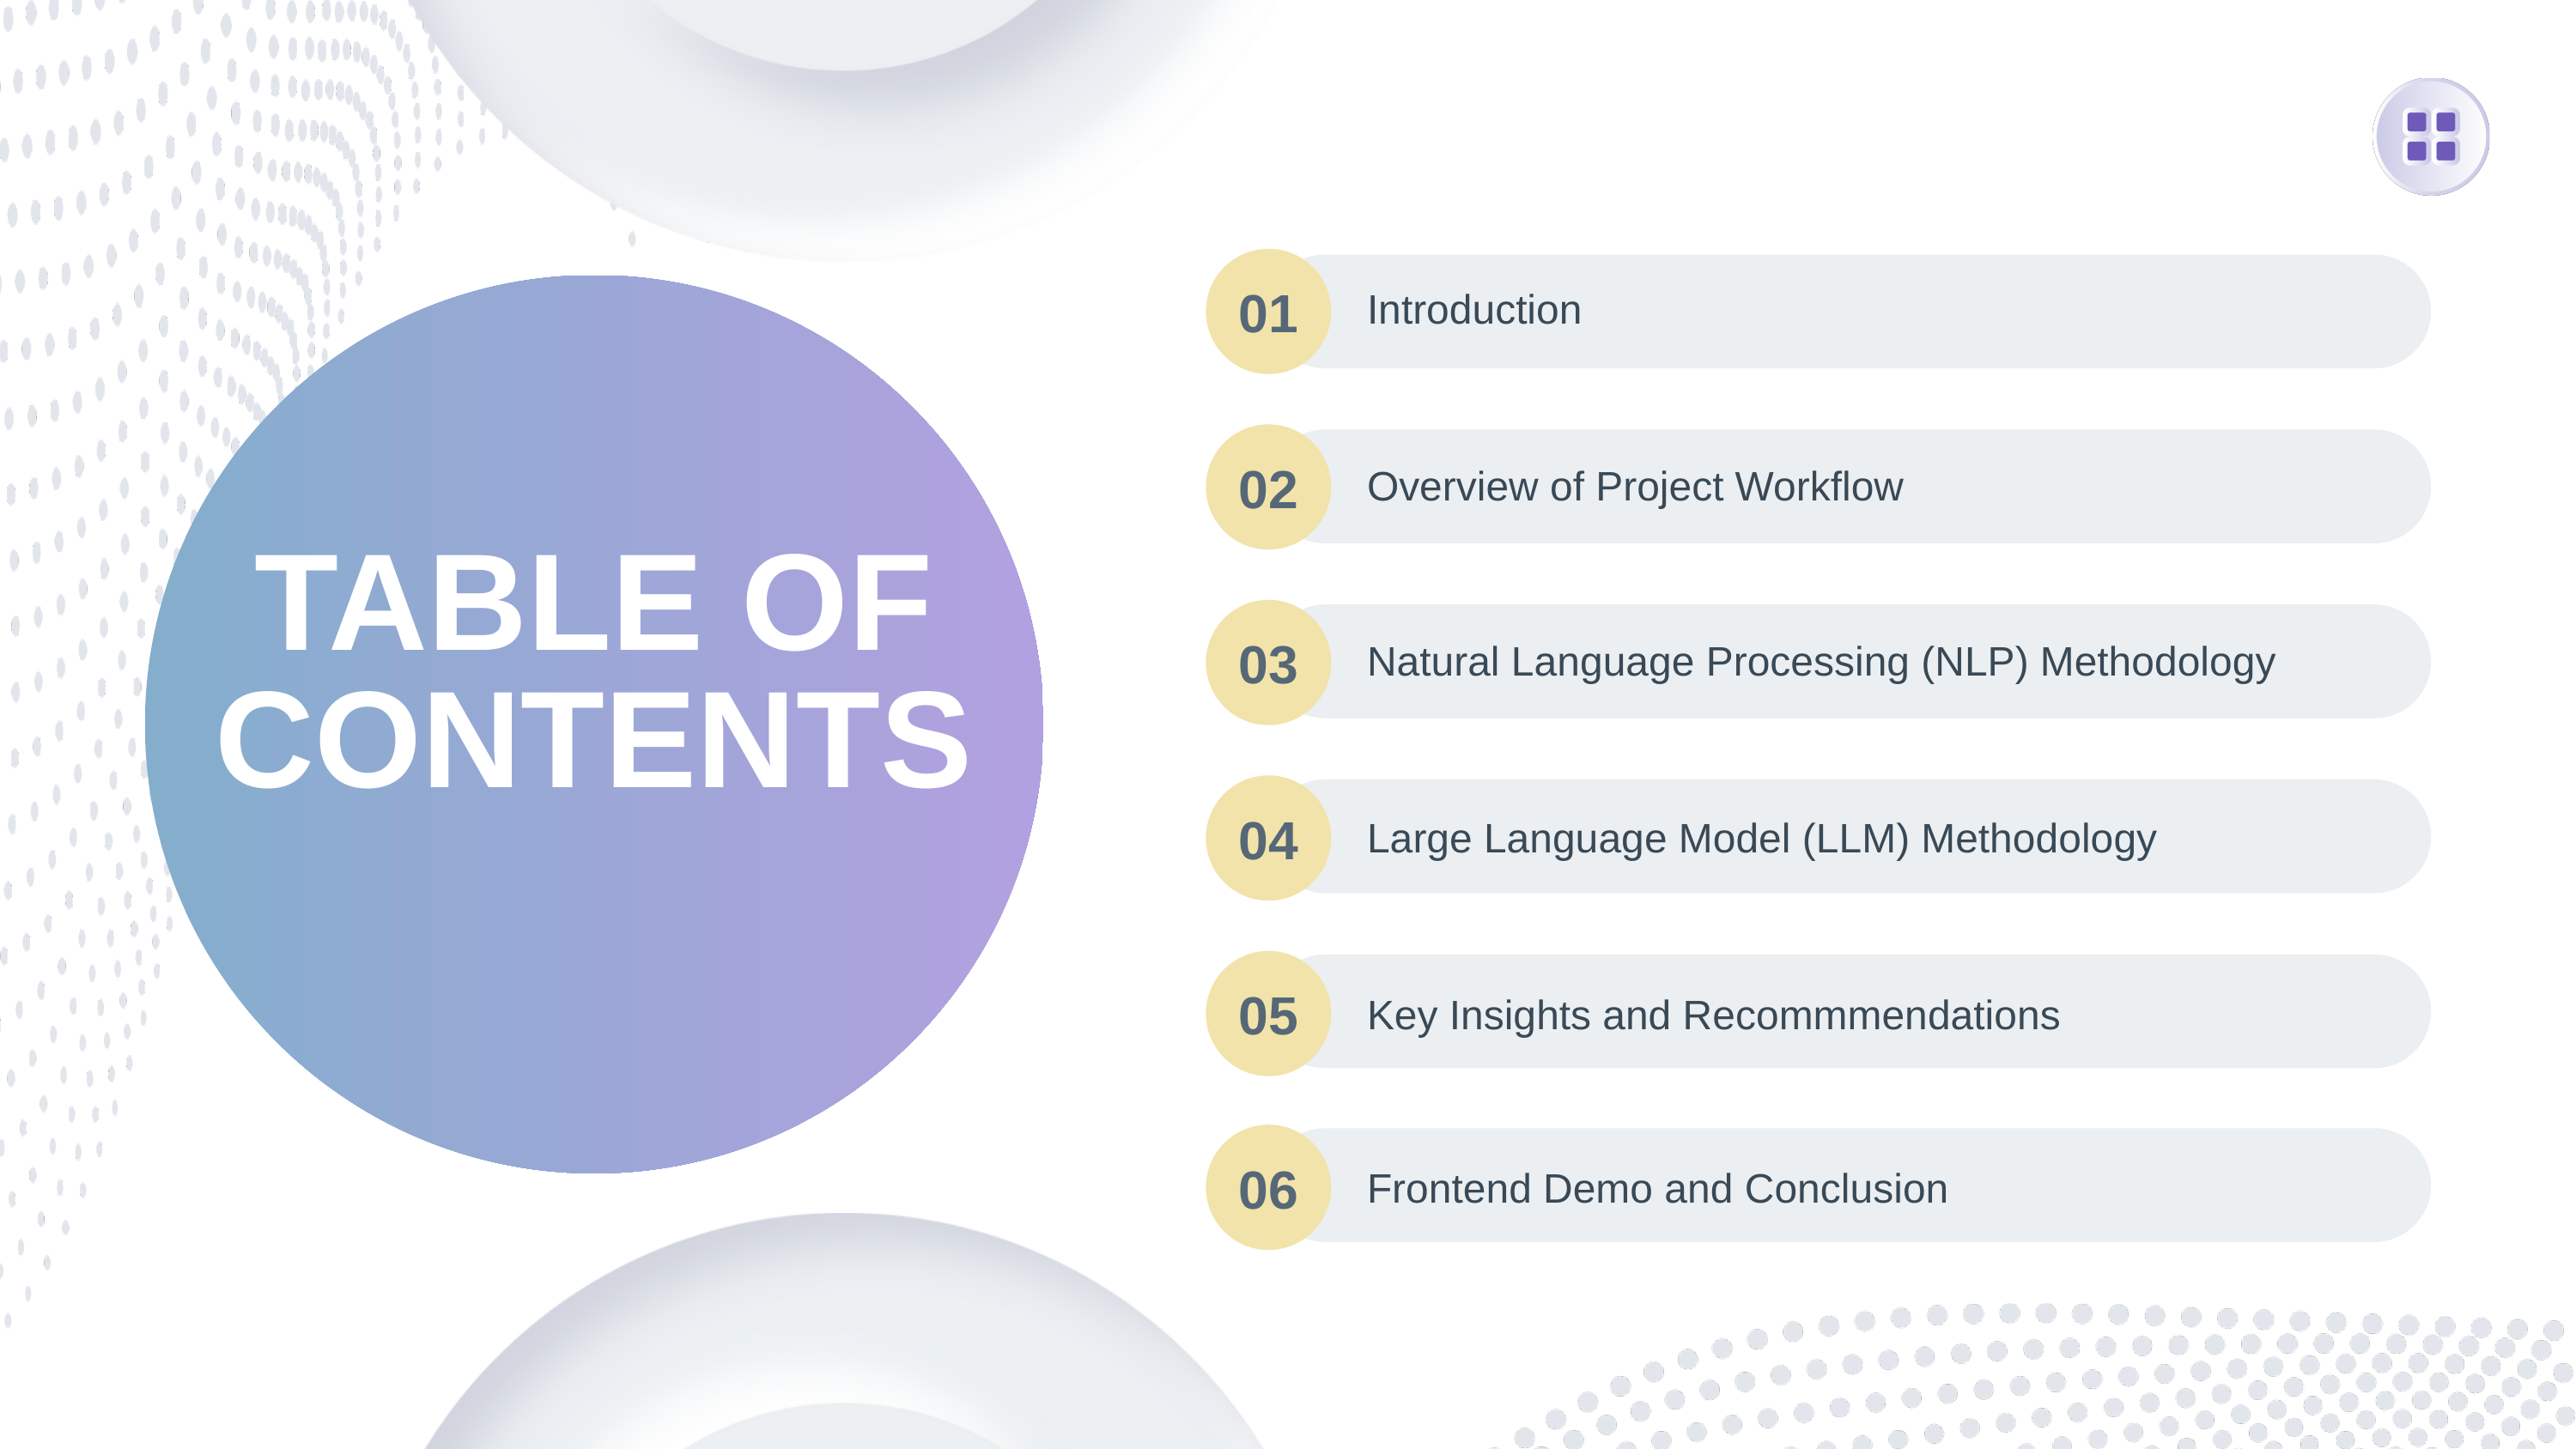

01
Introduction

02
Overview of Project Workflow
TABLE OF CONTENTS

03
Natural Language Processing (NLP) Methodology

04
Large Language Model (LLM) Methodology

05
Key Insights and Recommmendations

06
Frontend Demo and Conclusion